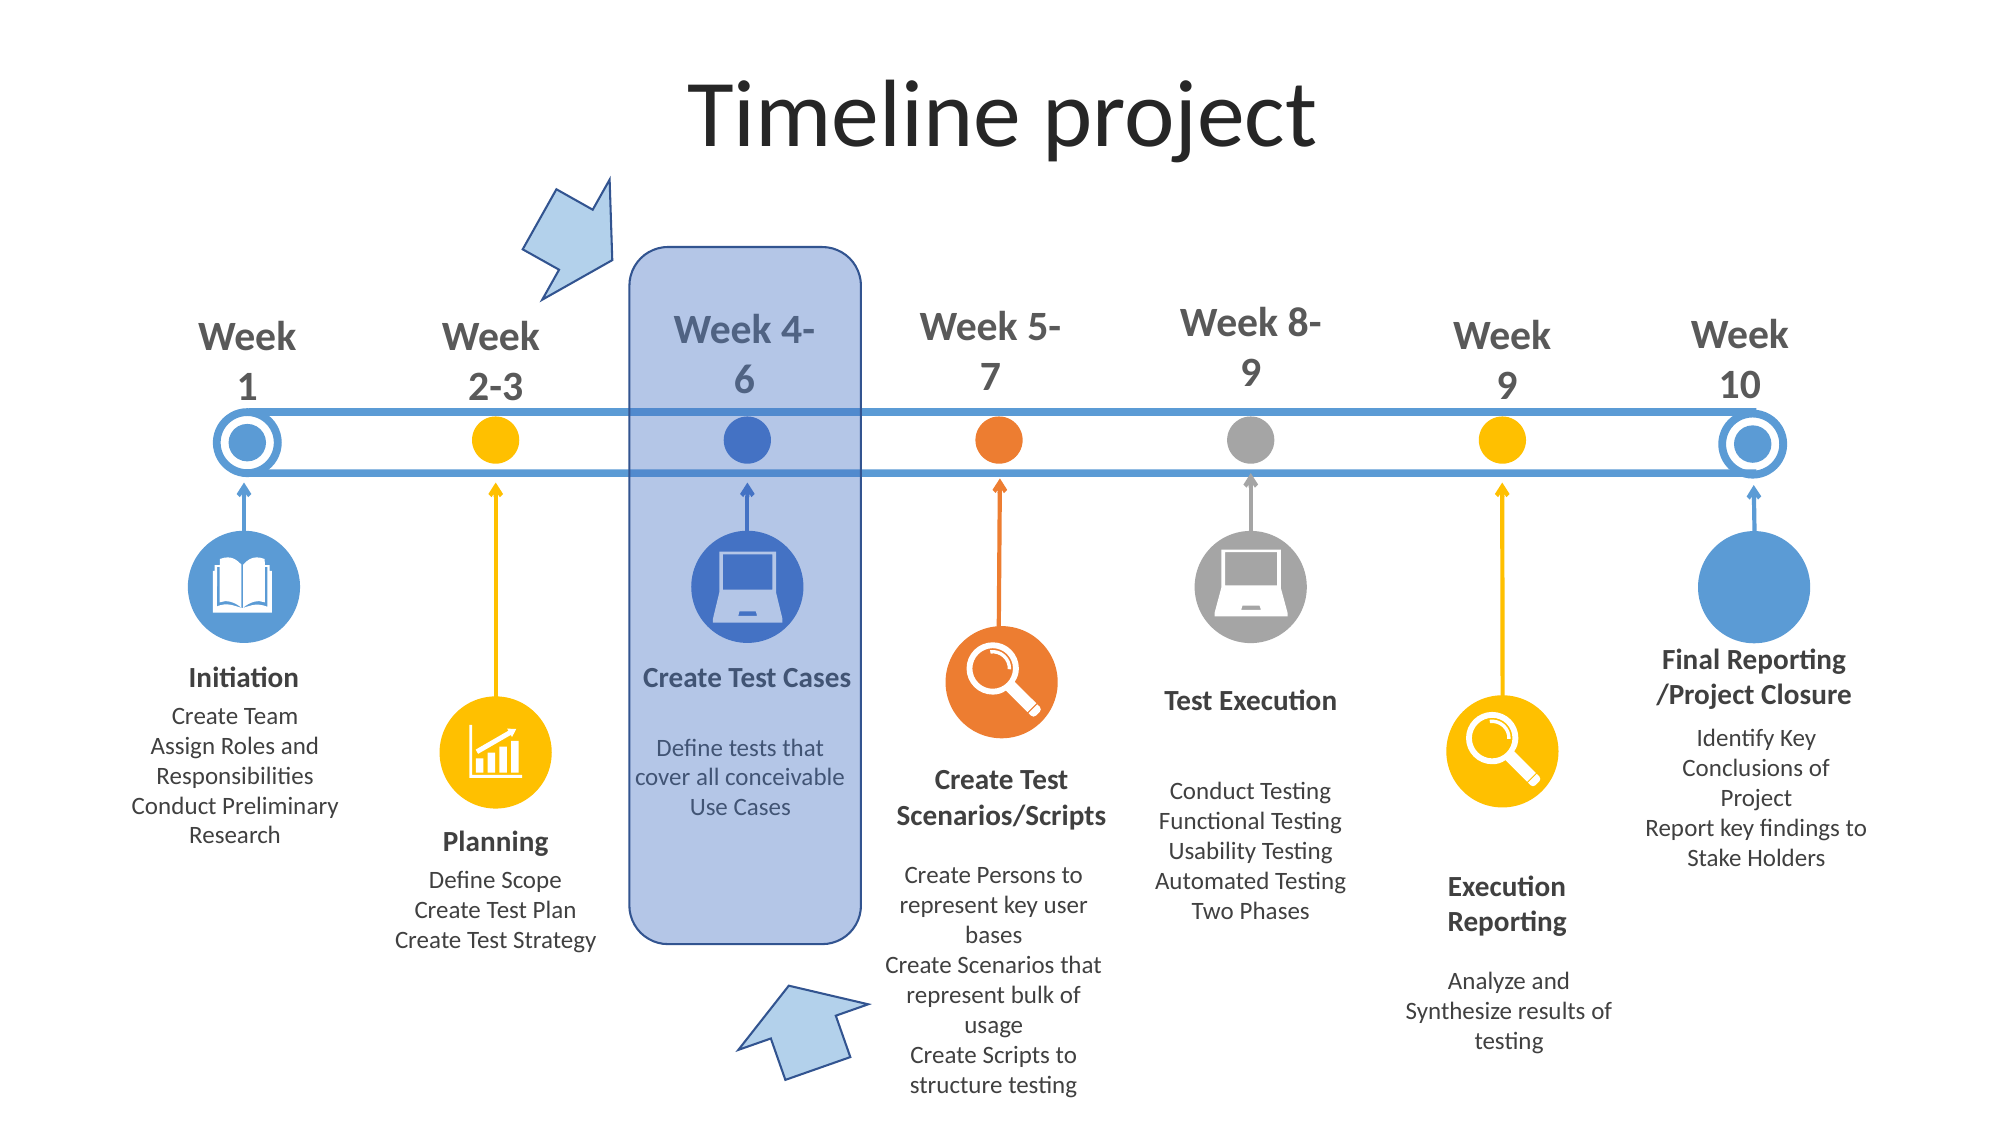

Timeline project

Week 8-9
Week 5-7
Week 4-6
Week 10
Week
9
Week 1
Week
2-3

Create Test Cases
Define tests that cover all conceivable Use Cases

Final Reporting /Project Closure
Identify Key Conclusions of Project
Report key findings to Stake Holders

Initiation
Create Team
Assign Roles and Responsibilities
Conduct Preliminary Research
Test Execution
Conduct Testing
Functional Testing
Usability Testing
Automated Testing
Two Phases

Create Test Scenarios/Scripts
Create Persons to represent key user bases
Create Scenarios that represent bulk of usage
Create Scripts to structure testing
Planning
Define Scope
Create Test Plan
Create Test Strategy
Execution Reporting
Analyze and Synthesize results of testing